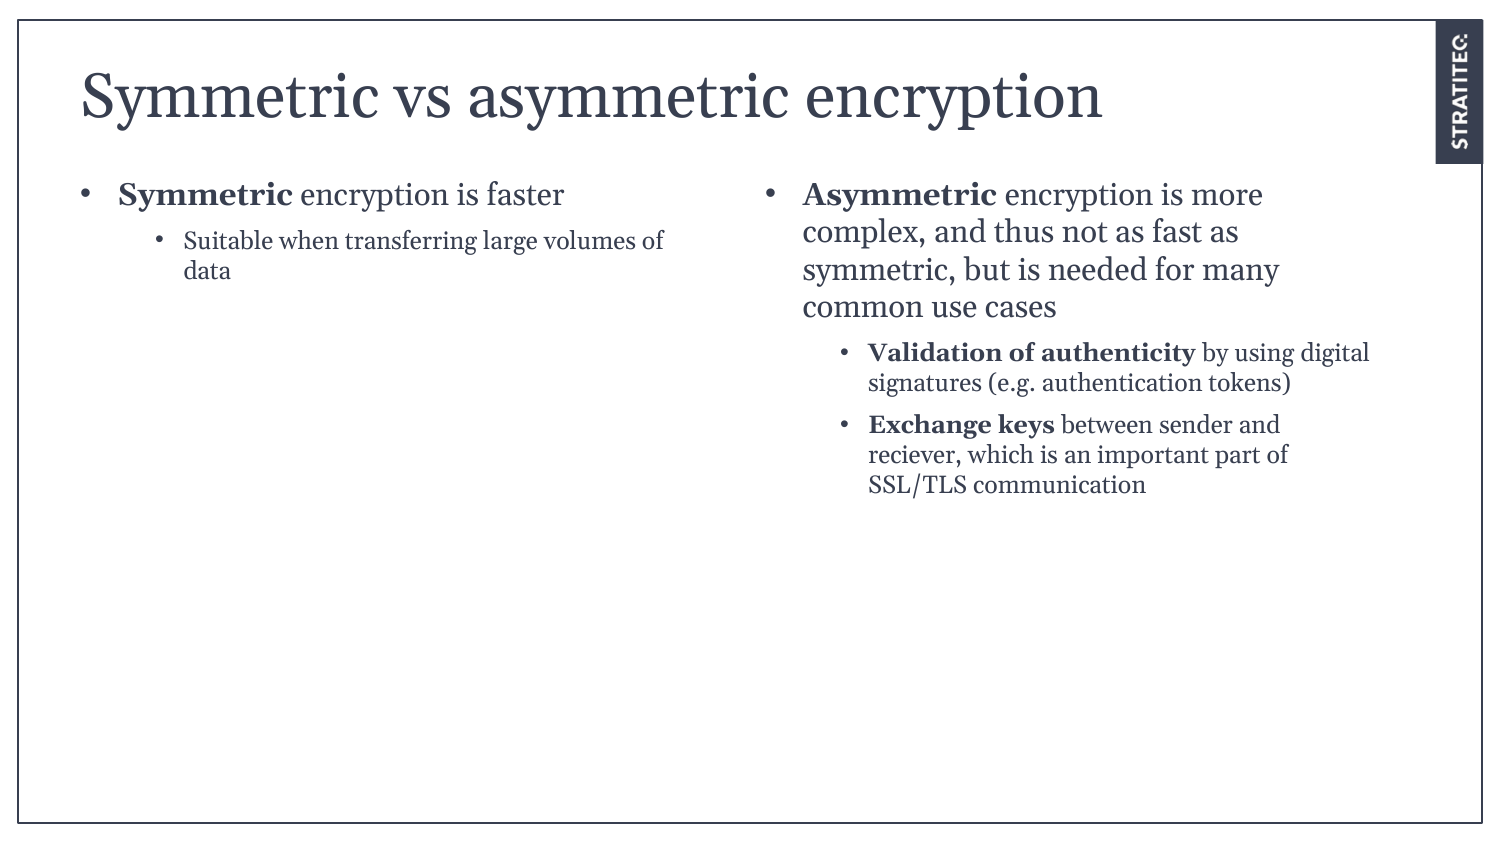

# Symmetric vs asymmetric encryption
Symmetric encryption is faster
Suitable when transferring large volumes of data
Asymmetric encryption is more complex, and thus not as fast as symmetric, but is needed for many common use cases
Validation of authenticity by using digital signatures (e.g. authentication tokens)
Exchange keys between sender and reciever, which is an important part of SSL/TLS communication